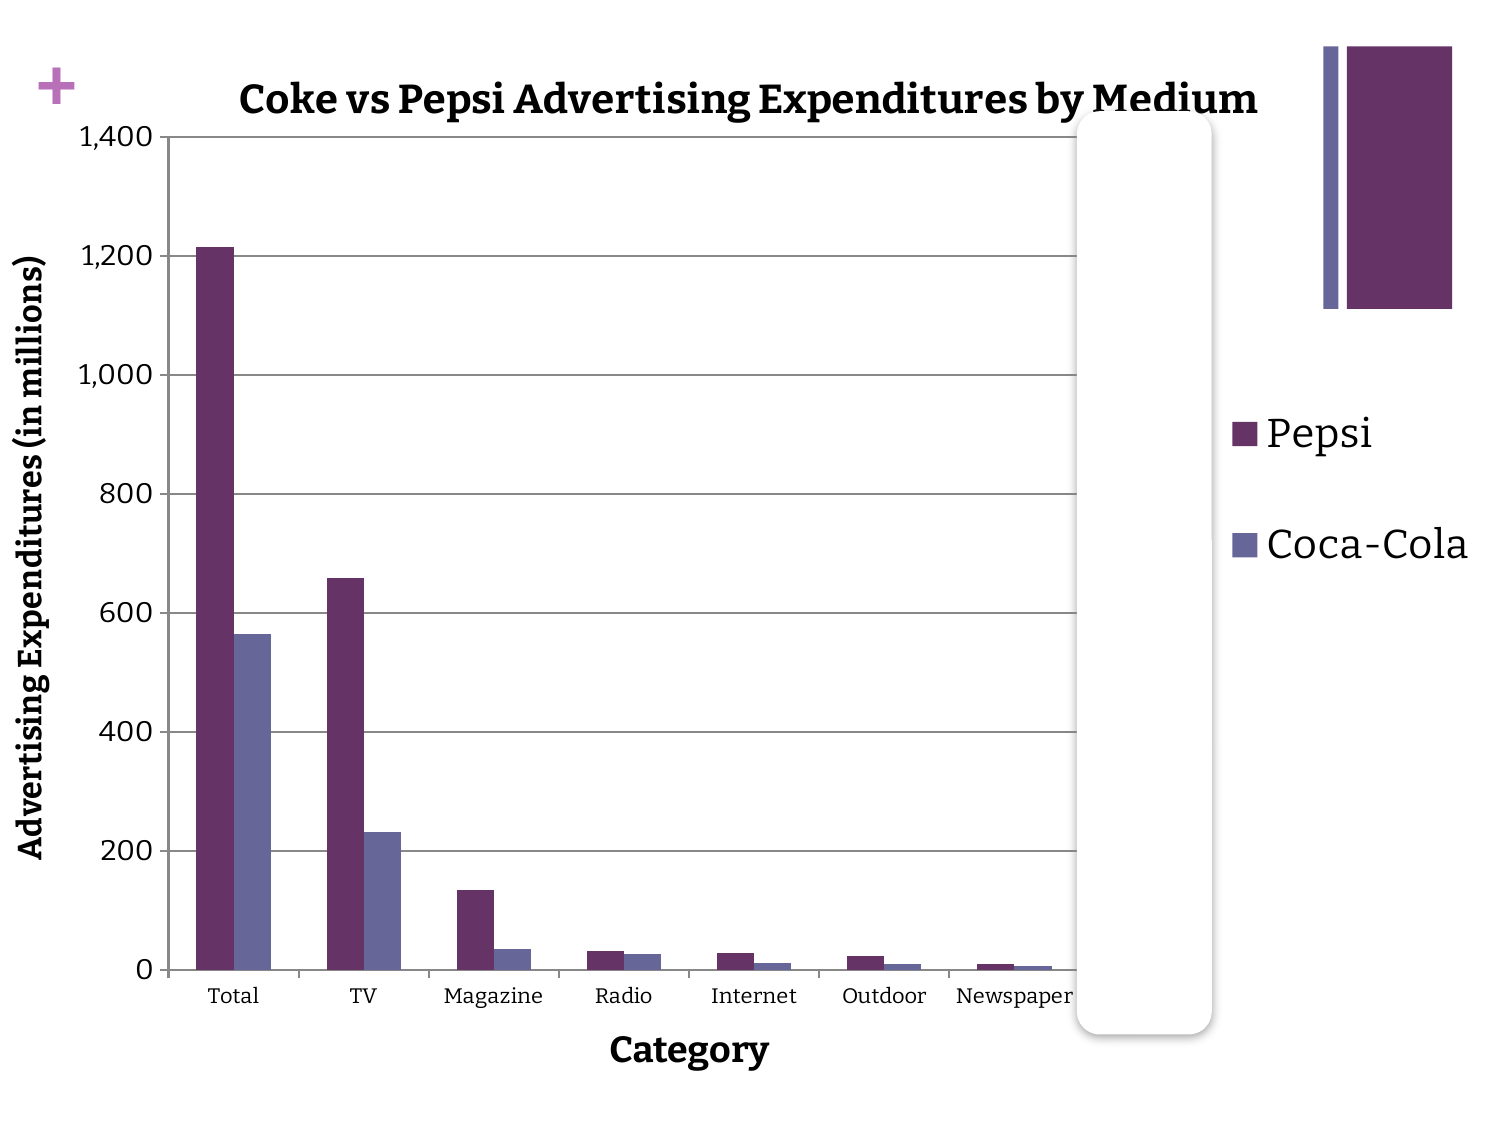

### Chart: Coke vs Pepsi Advertising Expenditures by Medium

| Category | Pepsi | Coca-Cola |
|---|---|---|
| Total | 1215.2 | 565.1 |
| TV | 659.1 | 231.5 |
| Magazine | 133.4 | 35.5 |
| Radio | 32.2 | 27.1 |
| Internet | 28.8 | 10.8 |
| Outdoor | 24.1 | 9.200000000000001 |
| Newspaper | 9.9 | 5.7 |
| Unmeasured | 327.7 | 245.3 |